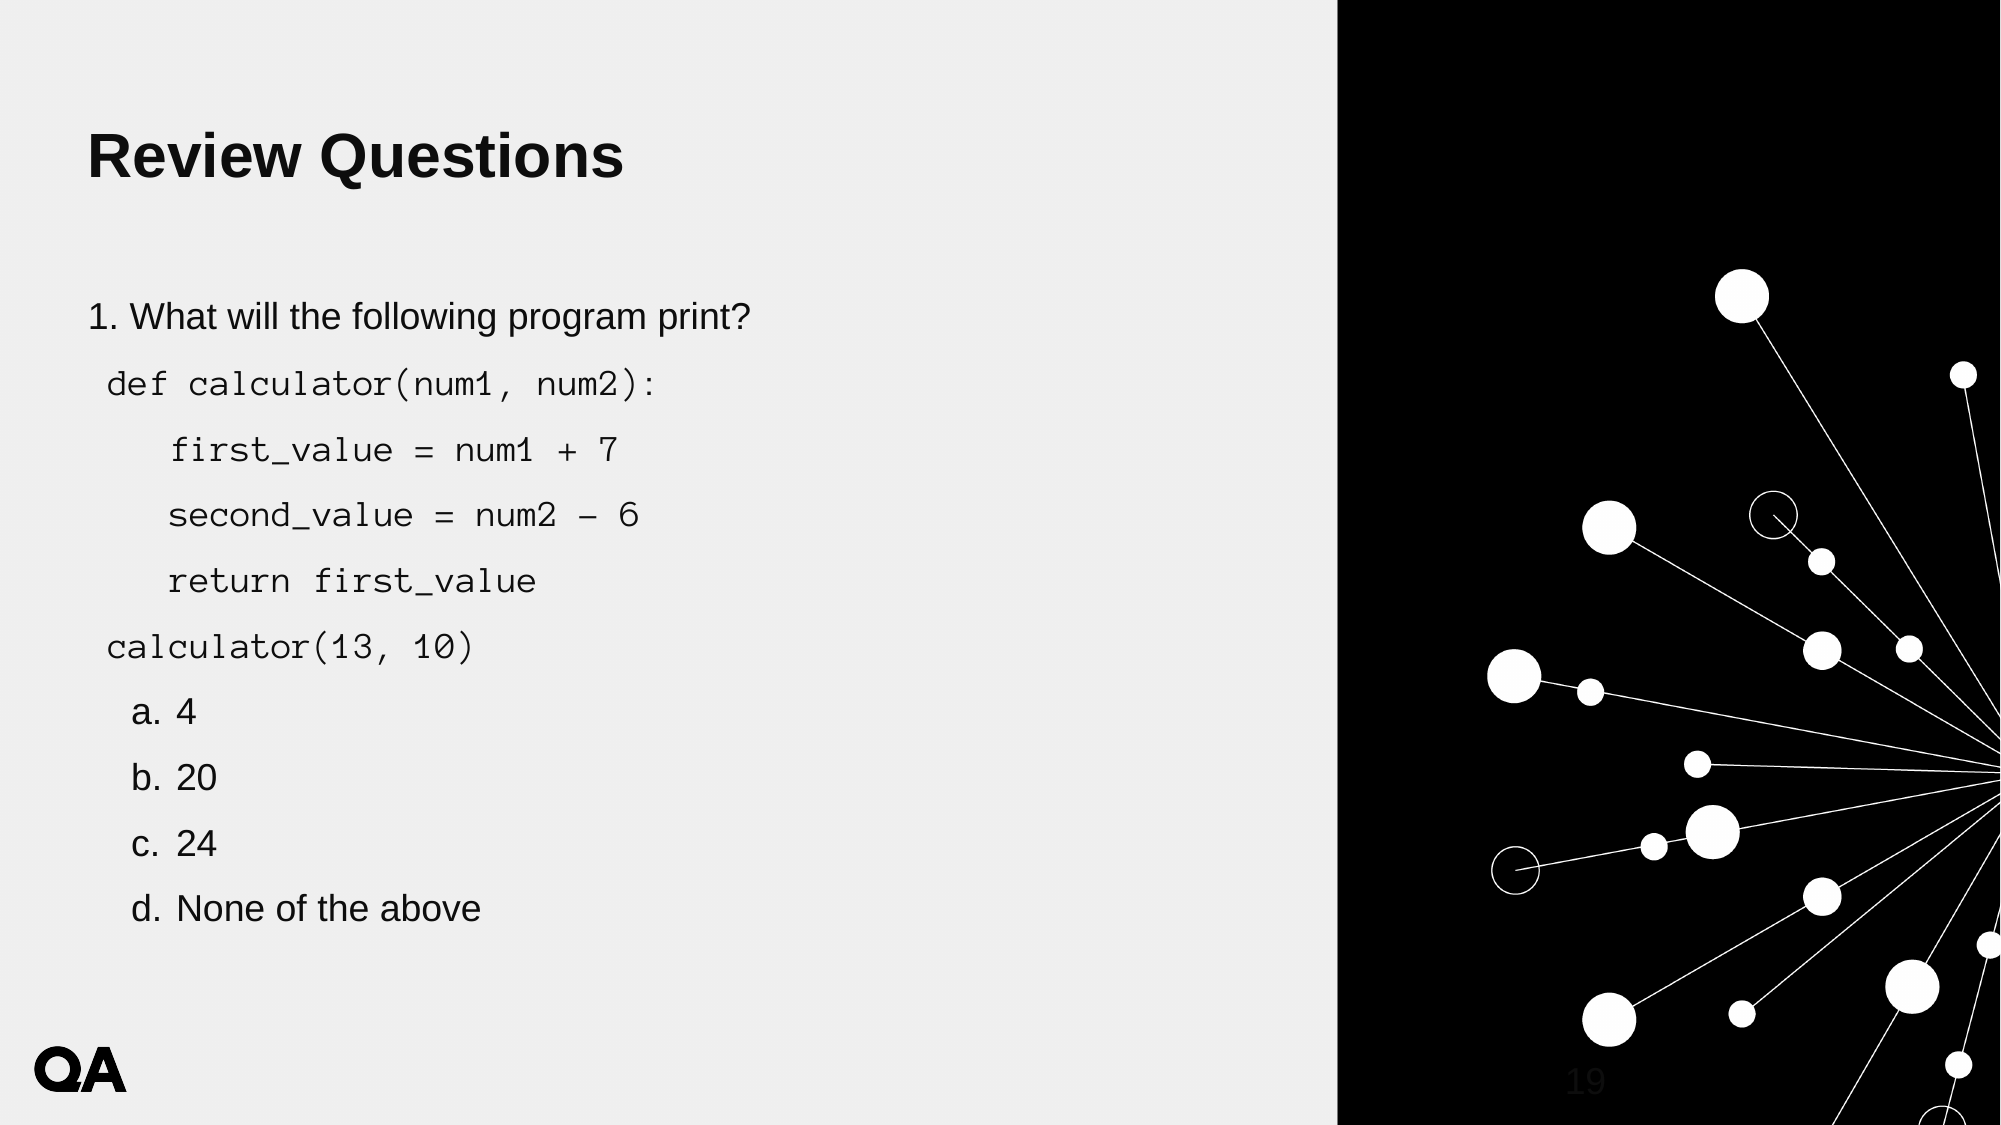

# Review Questions
1. What will the following program print?
 def calculator(num1, num2):
    first_value = num1 + 7
    second_value = num2 - 6
    return first_value
 calculator(13, 10)
4
20
24
None of the above
19